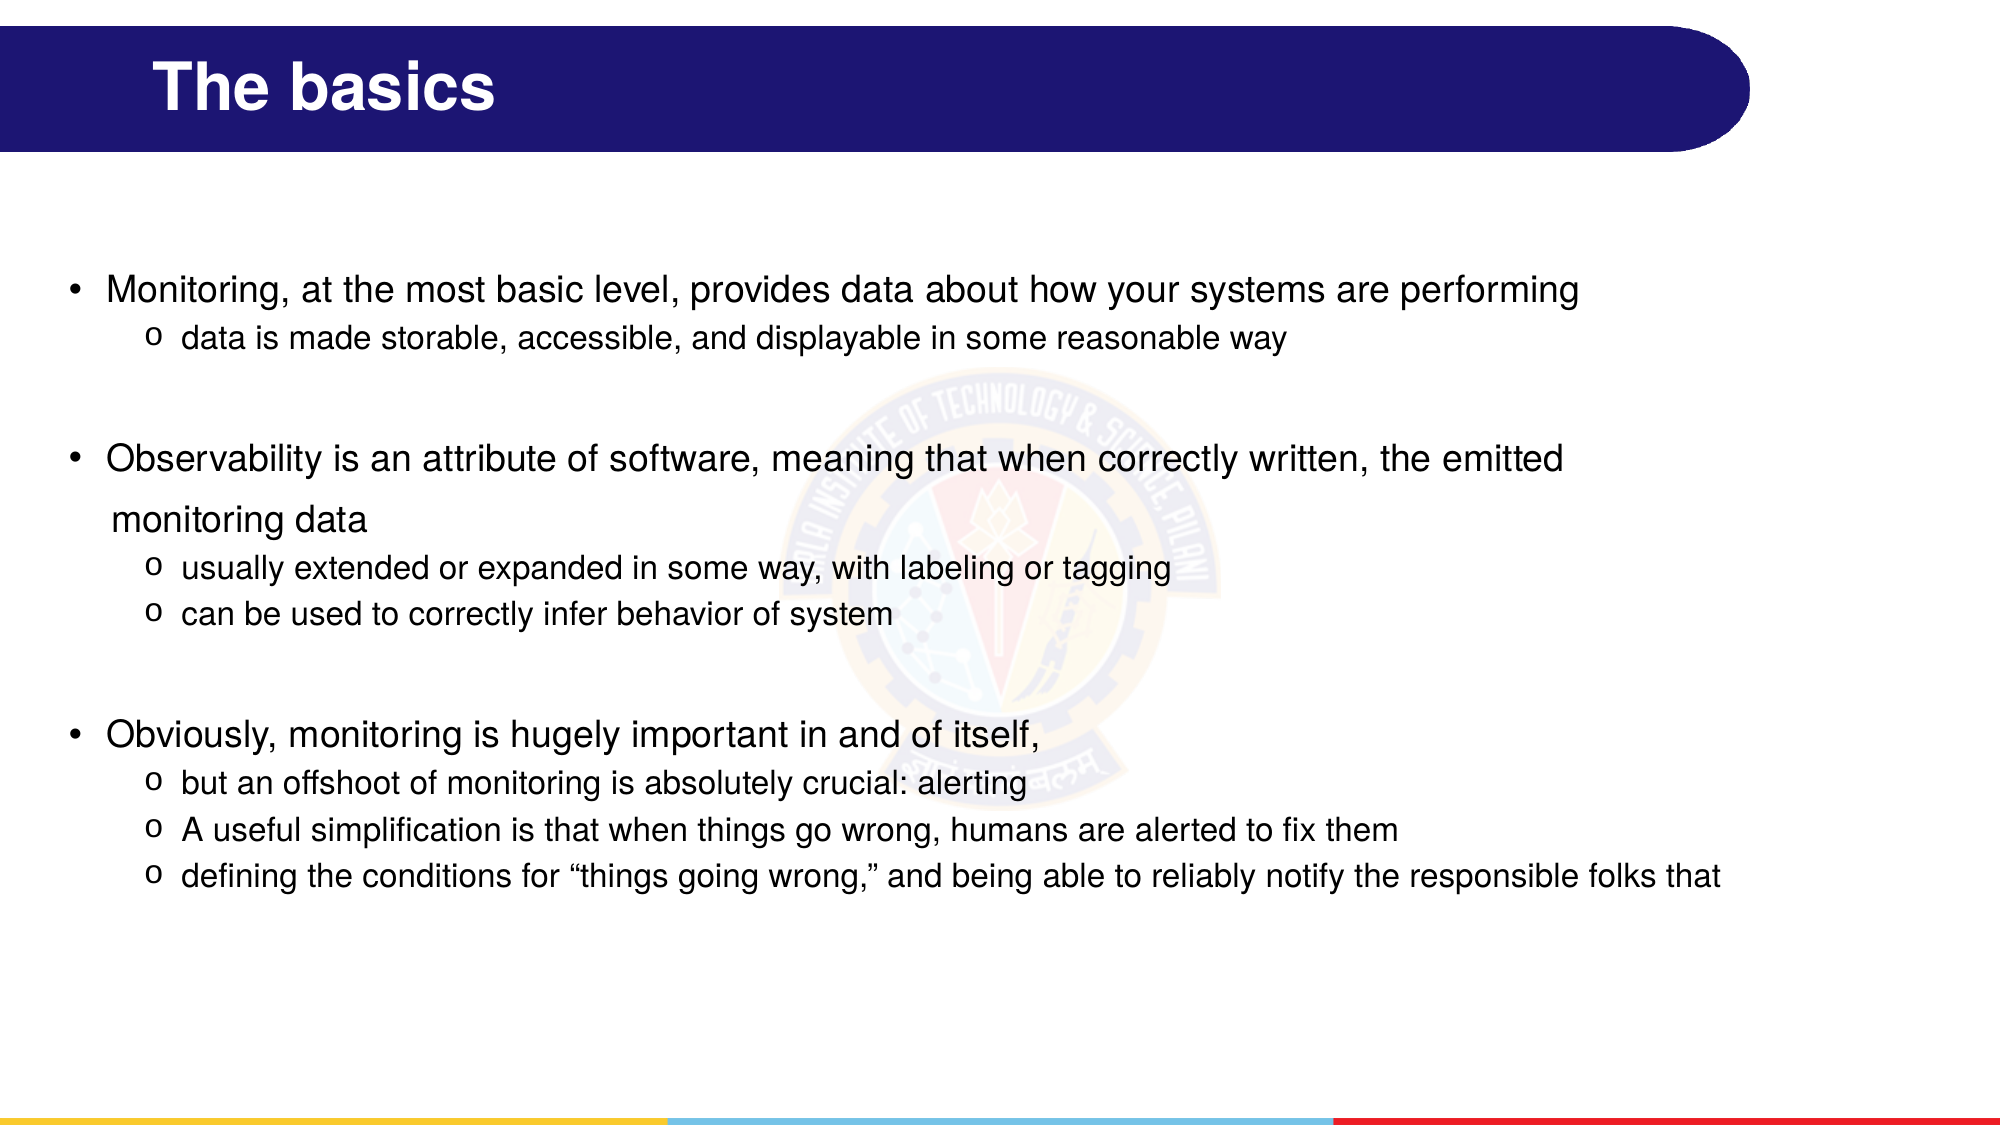

# The basics

Monitoring, at the most basic level, provides data about how your systems are performing
data is made storable, accessible, and displayable in some reasonable way

Observability is an attribute of software, meaning that when correctly written, the emitted
    monitoring data
usually extended or expanded in some way, with labeling or tagging
can be used to correctly infer behavior of system

Obviously, monitoring is hugely important in and of itself,
but an offshoot of monitoring is absolutely crucial: alerting
A useful simplification is that when things go wrong, humans are alerted to fix them
defining the conditions for “things going wrong,” and being able to reliably notify the responsible folks that